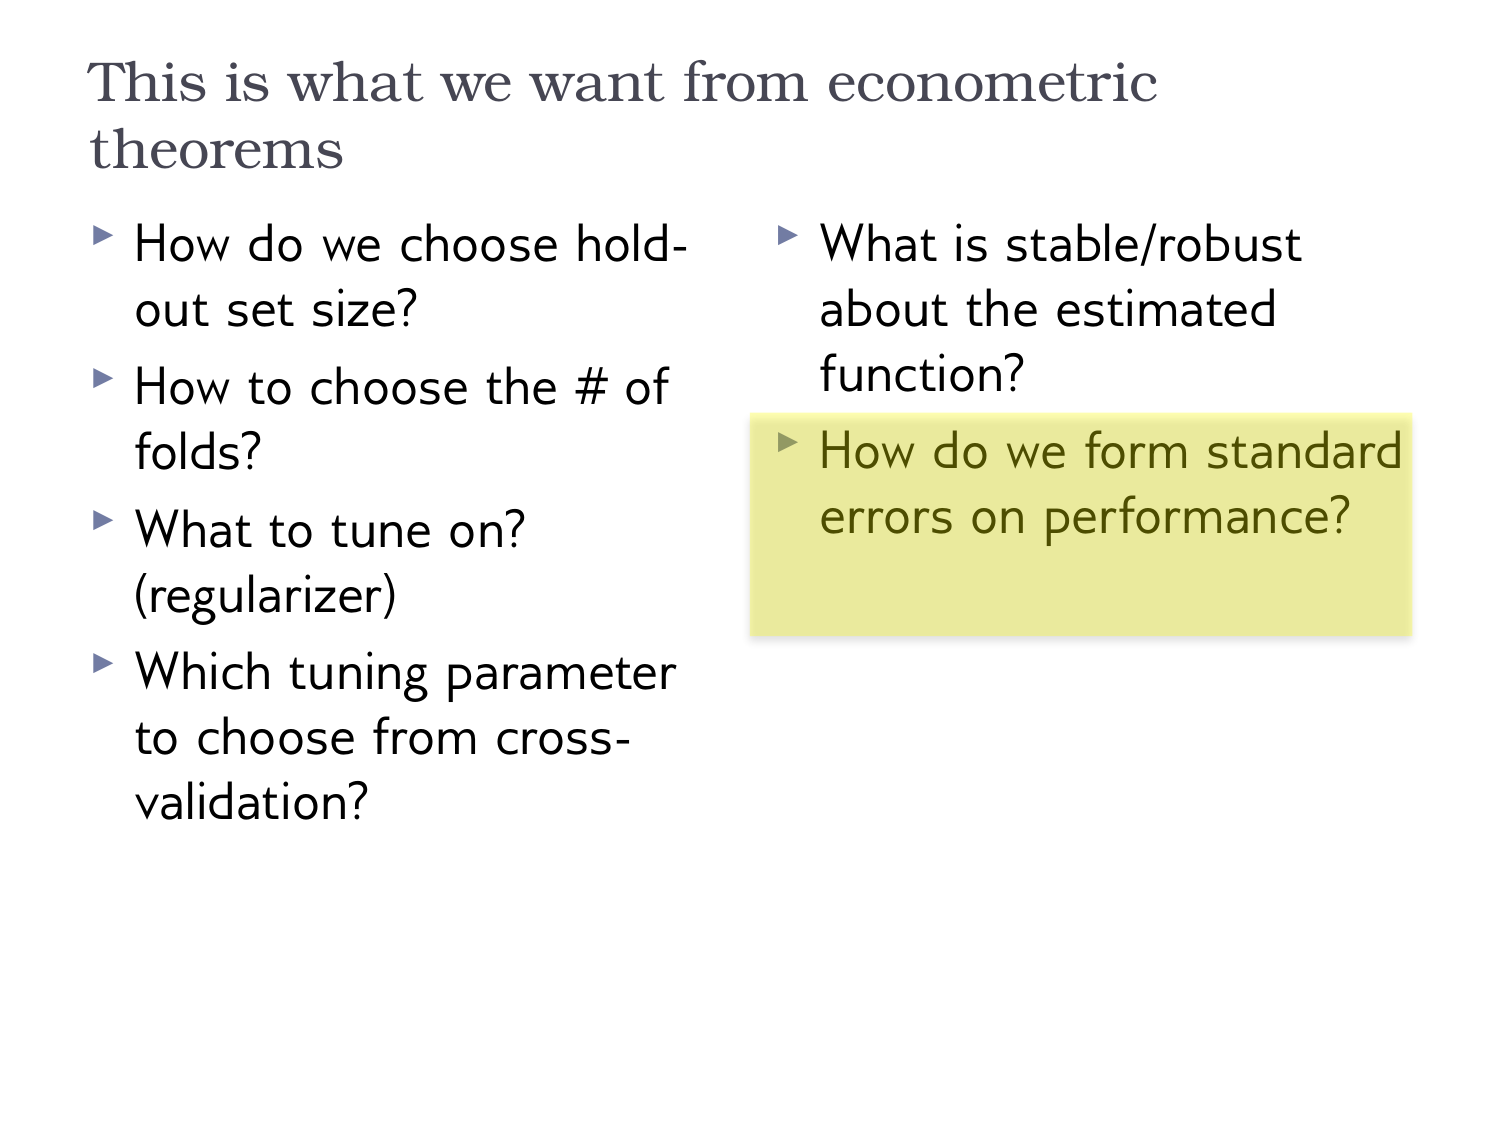

# This is what we want from econometric theorems
What is stable/robust about the estimated function?
How do we form standard errors on performance?

How do we choose hold-out set size?
How to choose the # of folds?
What to tune on? (regularizer)
Which tuning parameter to choose from cross-validation?